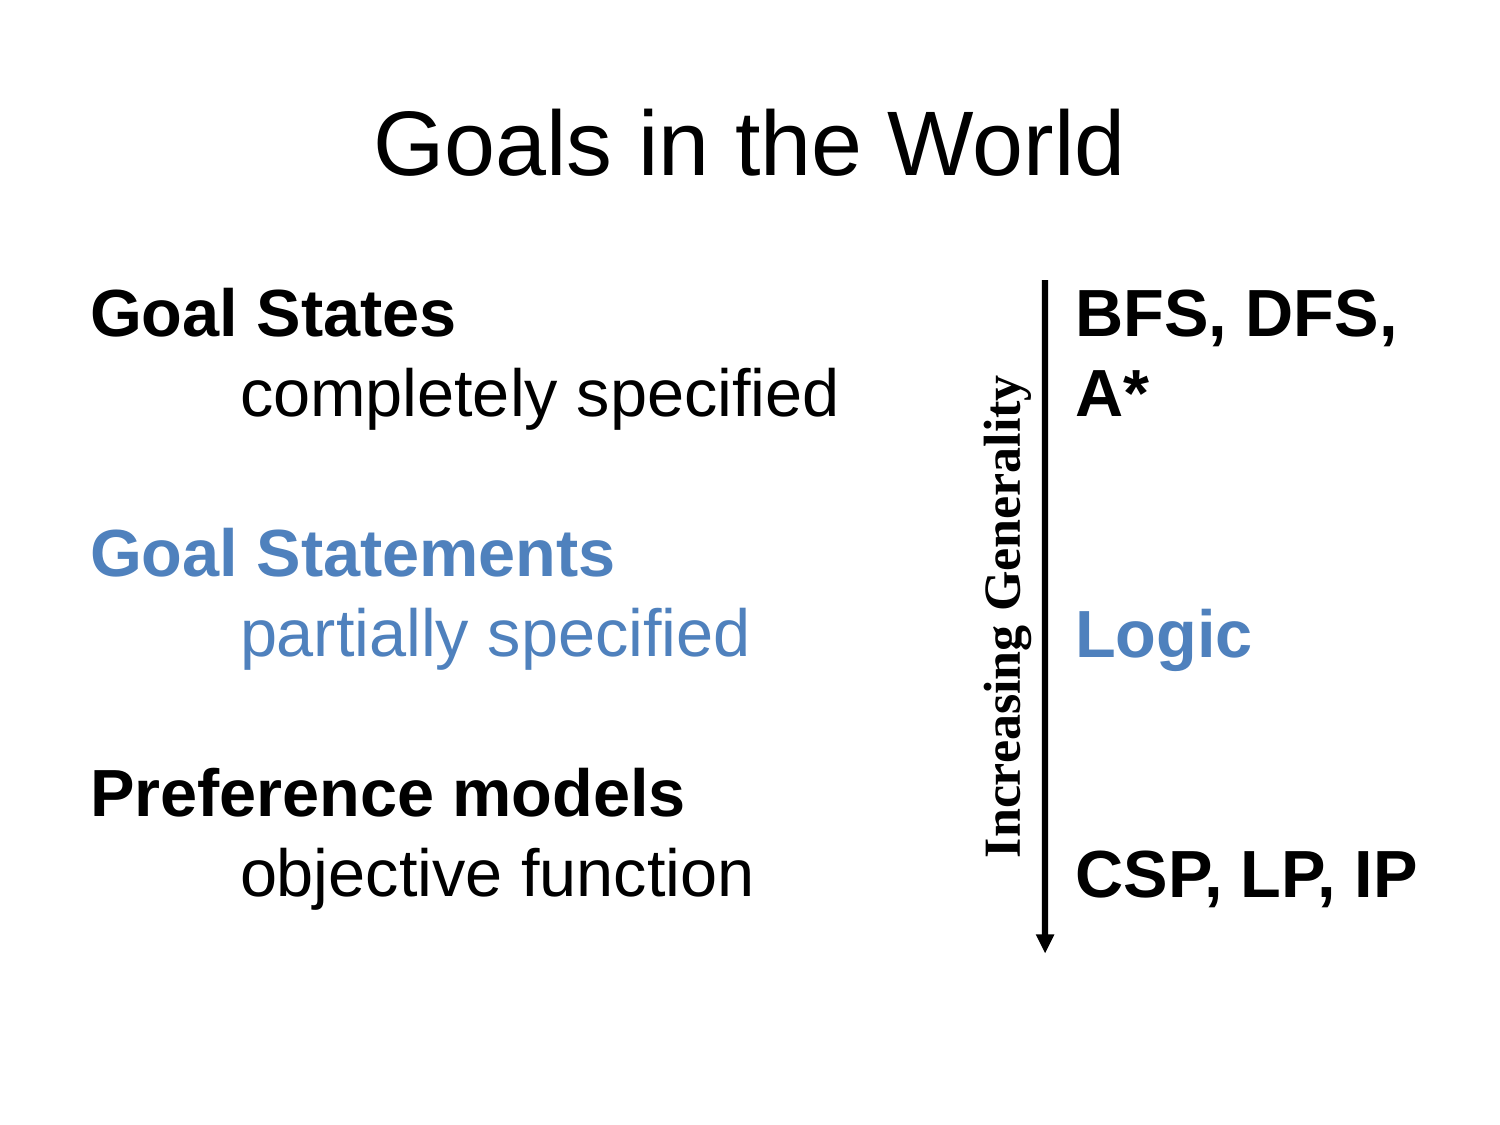

# Goals in the World
BFS, DFS, A*

Logic

CSP, LP, IP
Goal States
	completely specified

Goal Statements
	partially specified

Preference models
	objective function

Increasing Generality